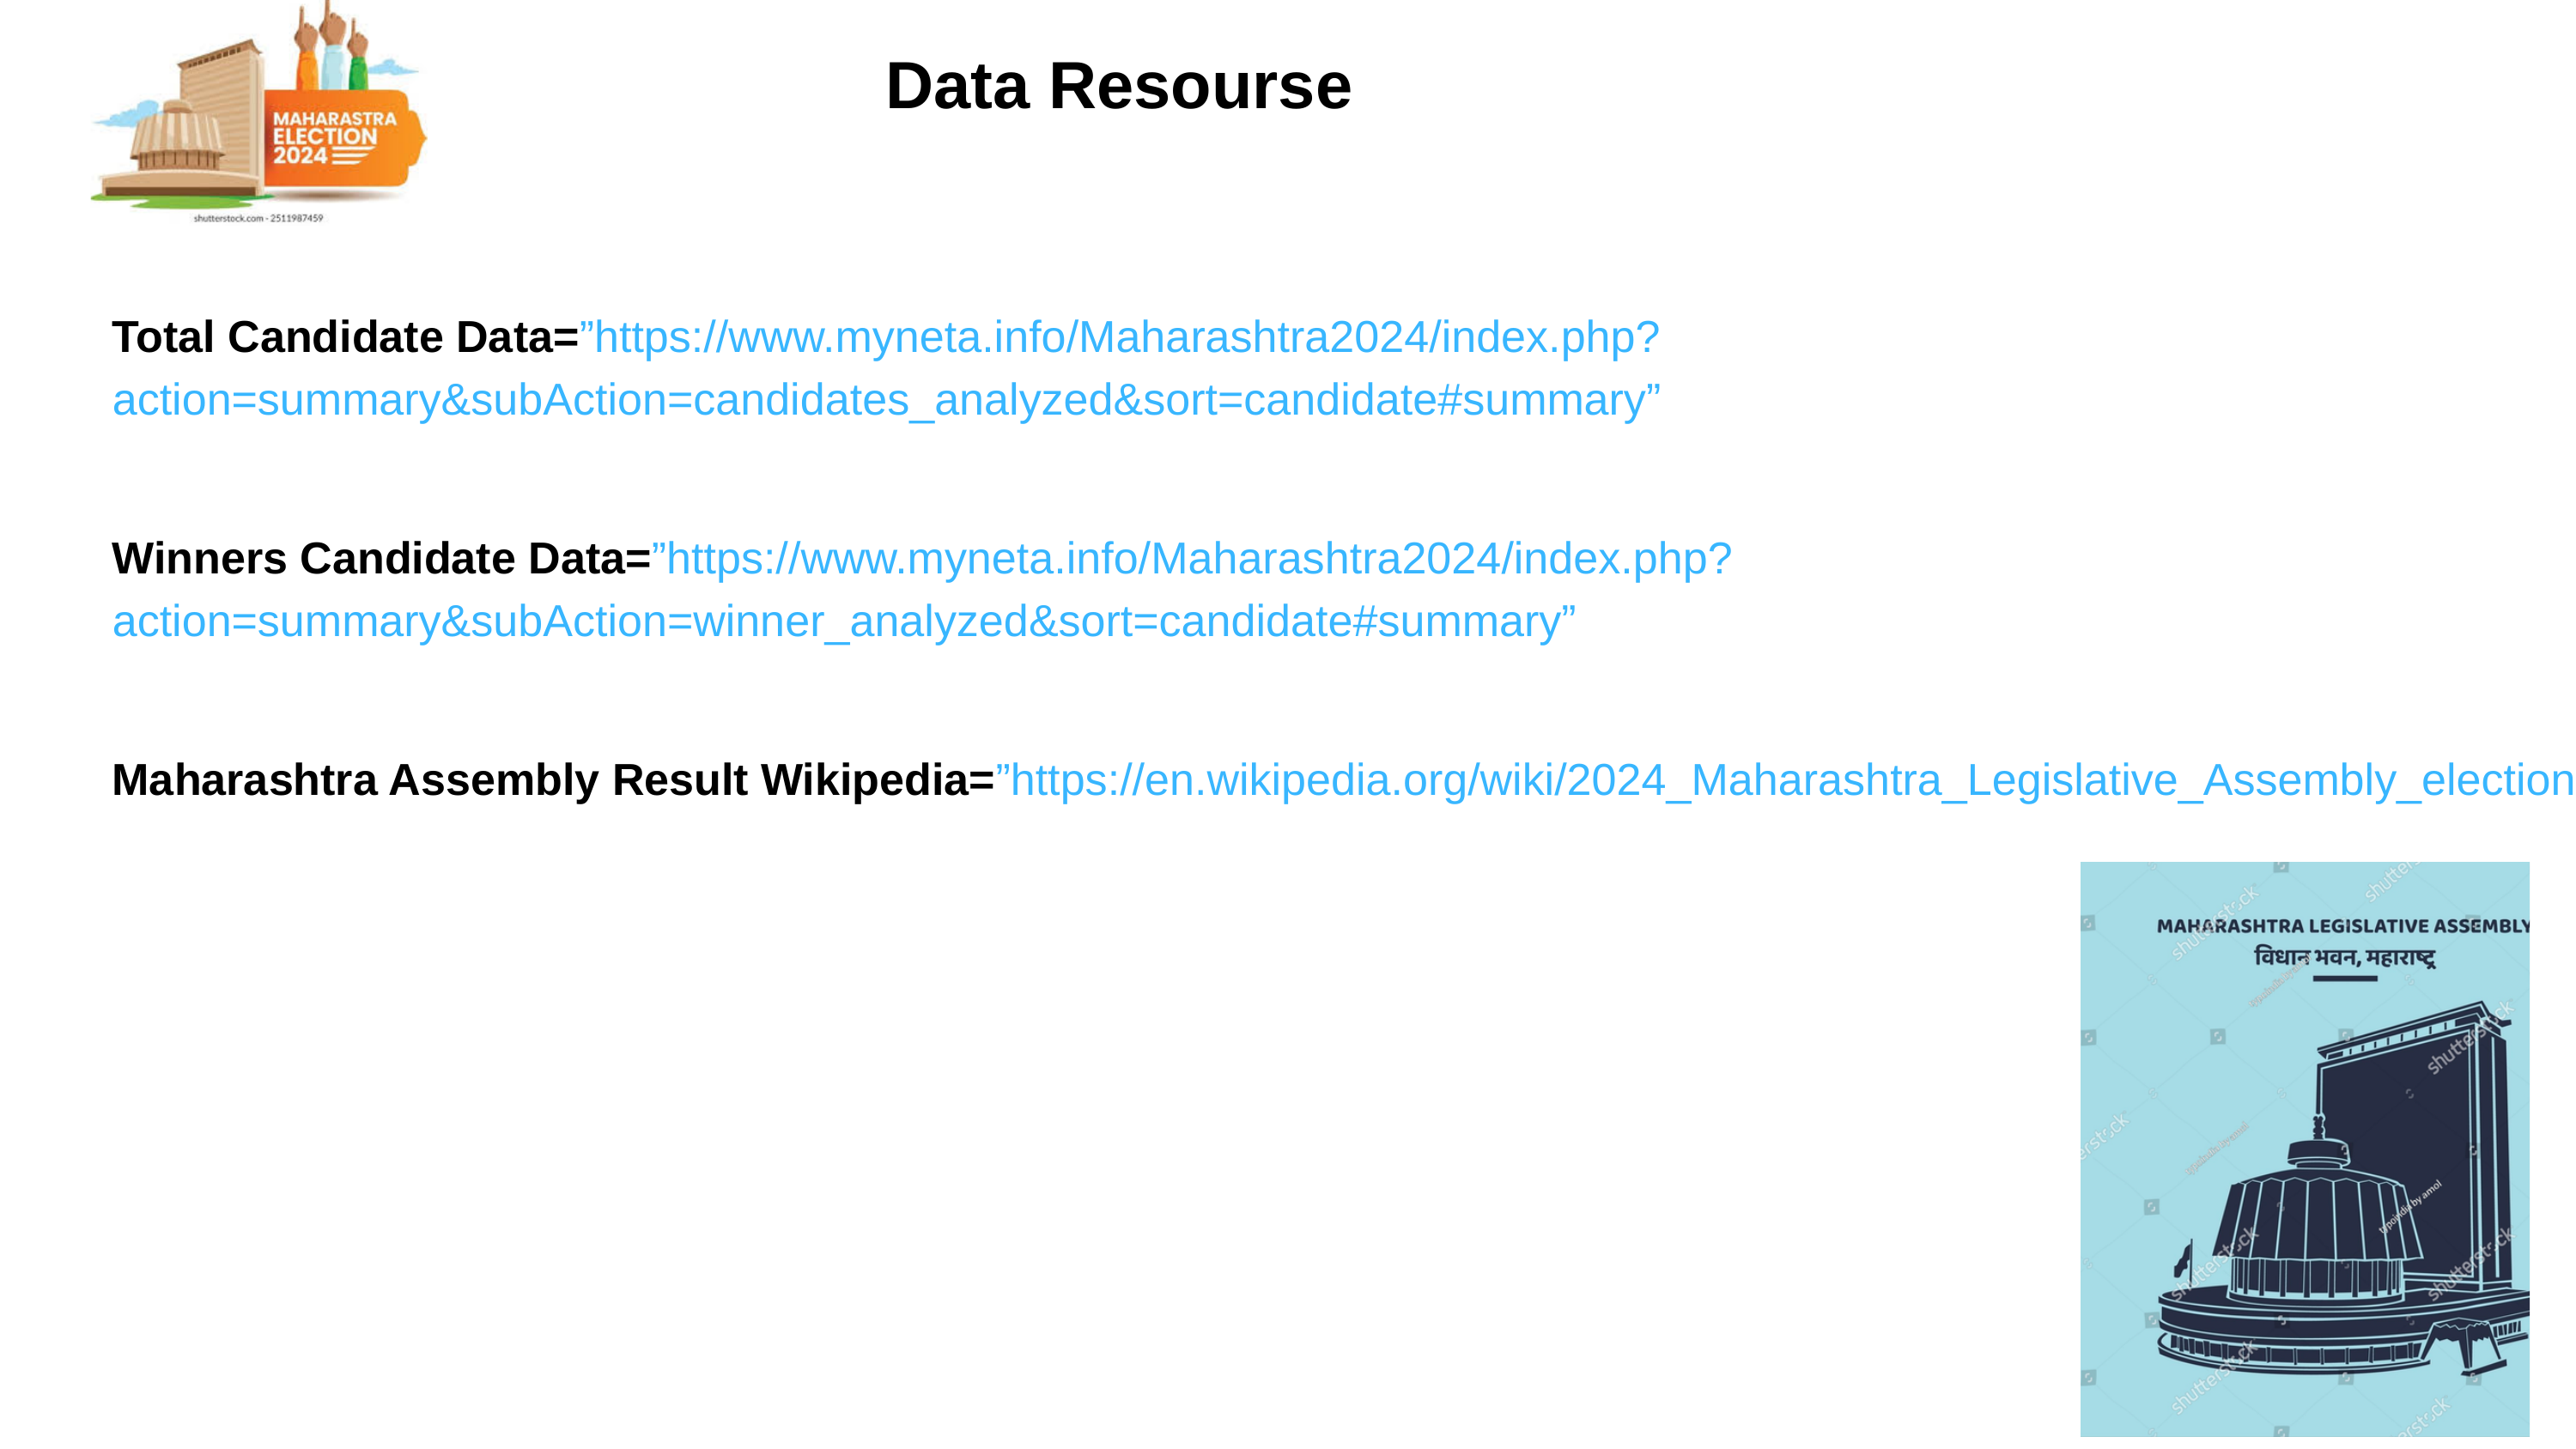

Data Resourse
Total Candidate Data=”https://www.myneta.info/Maharashtra2024/index.php?action=summary&subAction=candidates_analyzed&sort=candidate#summary”
Winners Candidate Data=”https://www.myneta.info/Maharashtra2024/index.php?action=summary&subAction=winner_analyzed&sort=candidate#summary”
Maharashtra Assembly Result Wikipedia=”https://en.wikipedia.org/wiki/2024_Maharashtra_Legislative_Assembly_election”